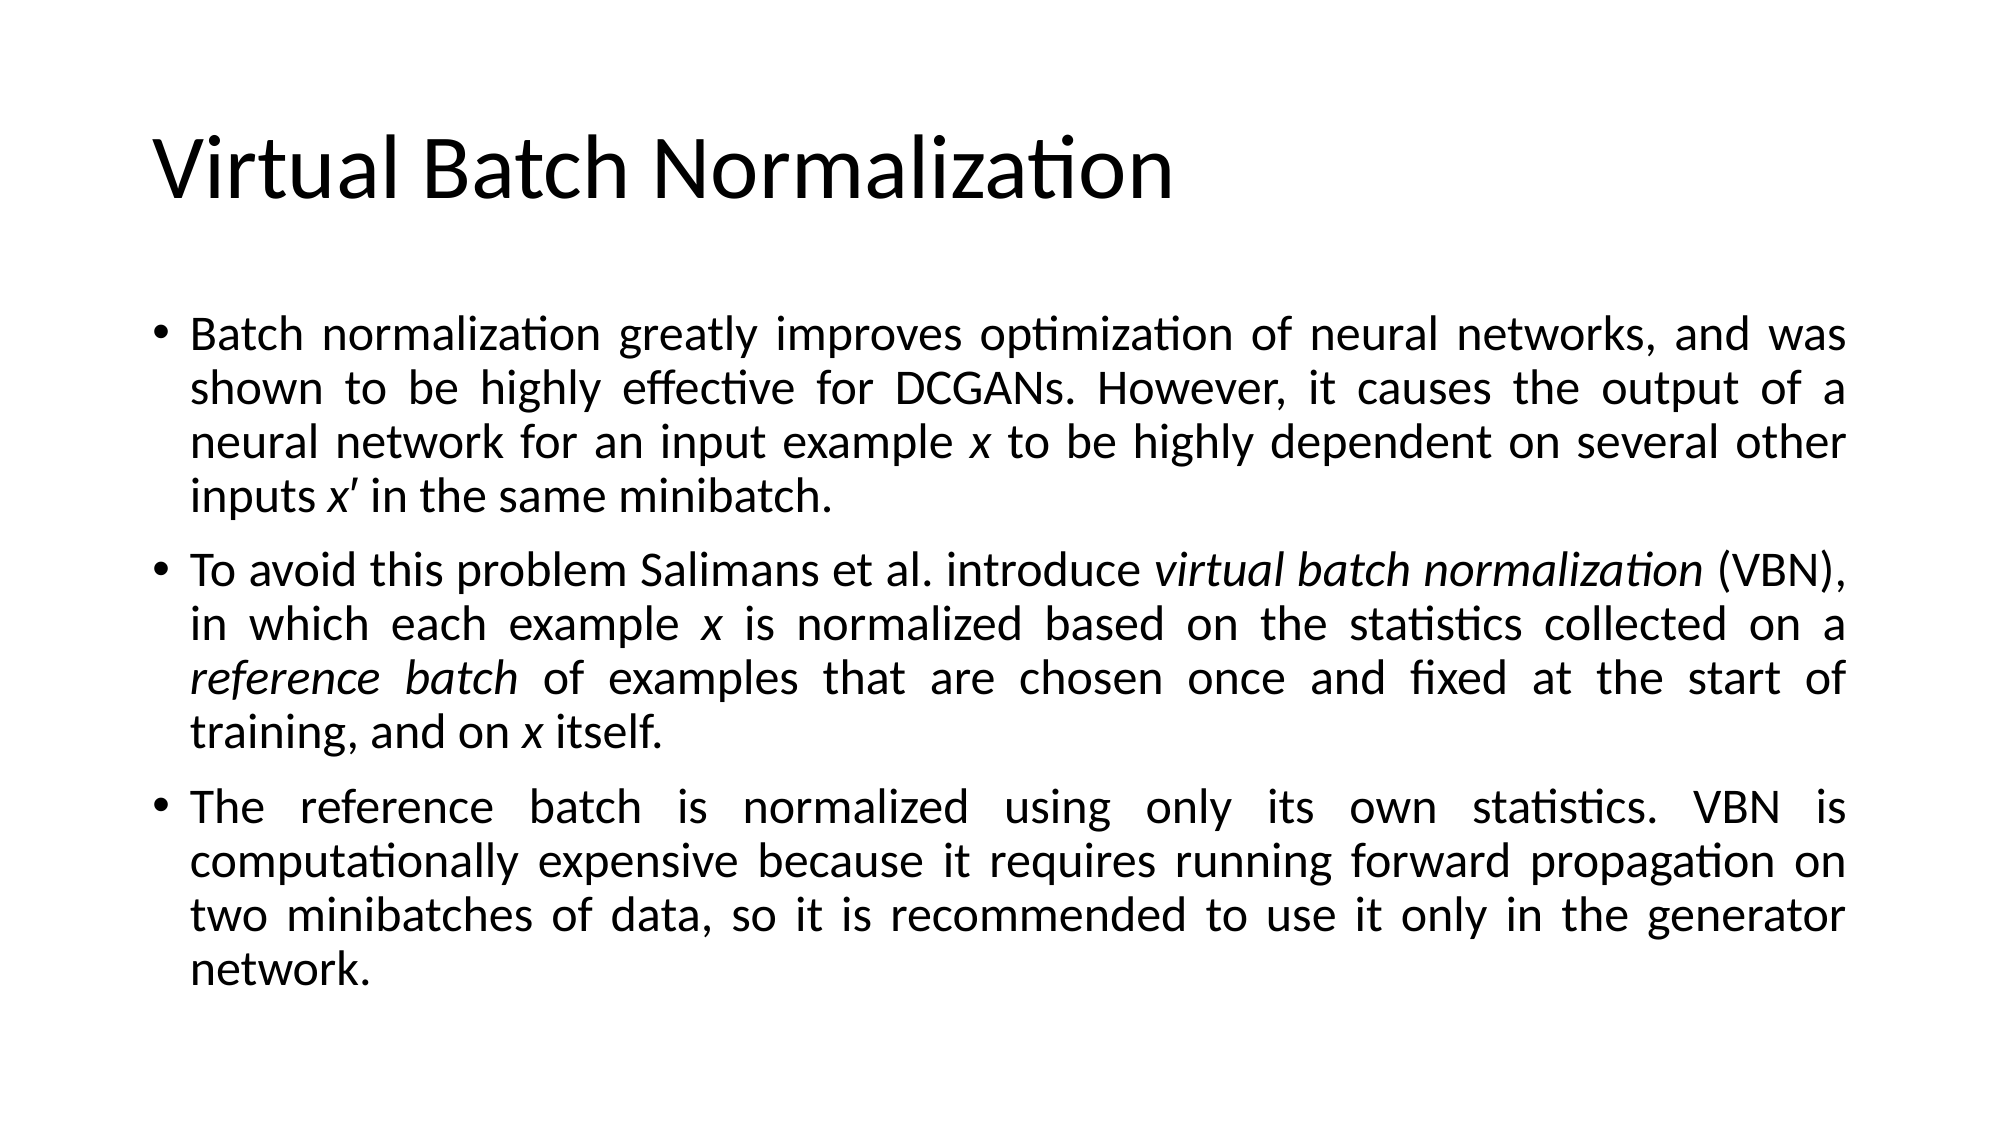

# Virtual Batch Normalization
Batch normalization greatly improves optimization of neural networks, and was shown to be highly effective for DCGANs. However, it causes the output of a neural network for an input example x to be highly dependent on several other inputs x′ in the same minibatch.
To avoid this problem Salimans et al. introduce virtual batch normalization (VBN), in which each example x is normalized based on the statistics collected on a reference batch of examples that are chosen once and fixed at the start of training, and on x itself.
The reference batch is normalized using only its own statistics. VBN is computationally expensive because it requires running forward propagation on two minibatches of data, so it is recommended to use it only in the generator network.